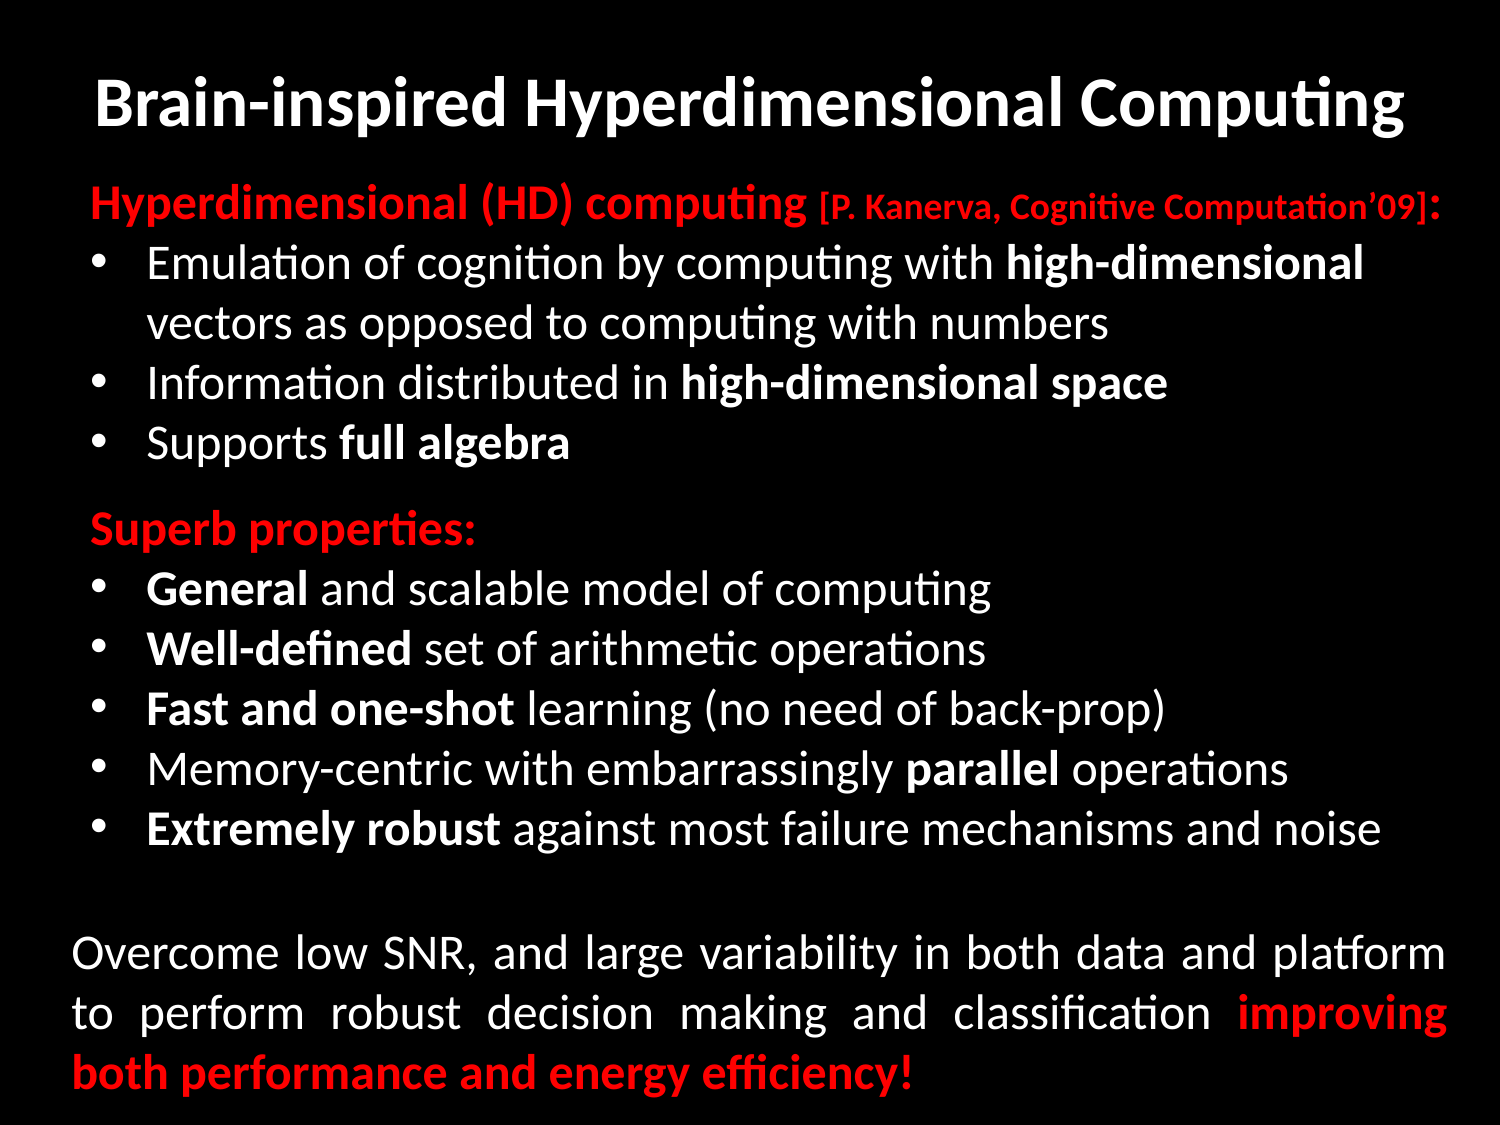

# Brain-inspired Hyperdimensional Computing
Hyperdimensional (HD) computing [P. Kanerva, Cognitive Computation’09]:
Emulation of cognition by computing with high-dimensional vectors as opposed to computing with numbers
Information distributed in high-dimensional space
Supports full algebra
Superb properties:
General and scalable model of computing
Well-defined set of arithmetic operations
Fast and one-shot learning (no need of back-prop)
Memory-centric with embarrassingly parallel operations
Extremely robust against most failure mechanisms and noise
Overcome low SNR, and large variability in both data and platform to perform robust decision making and classification improving both performance and energy efficiency!